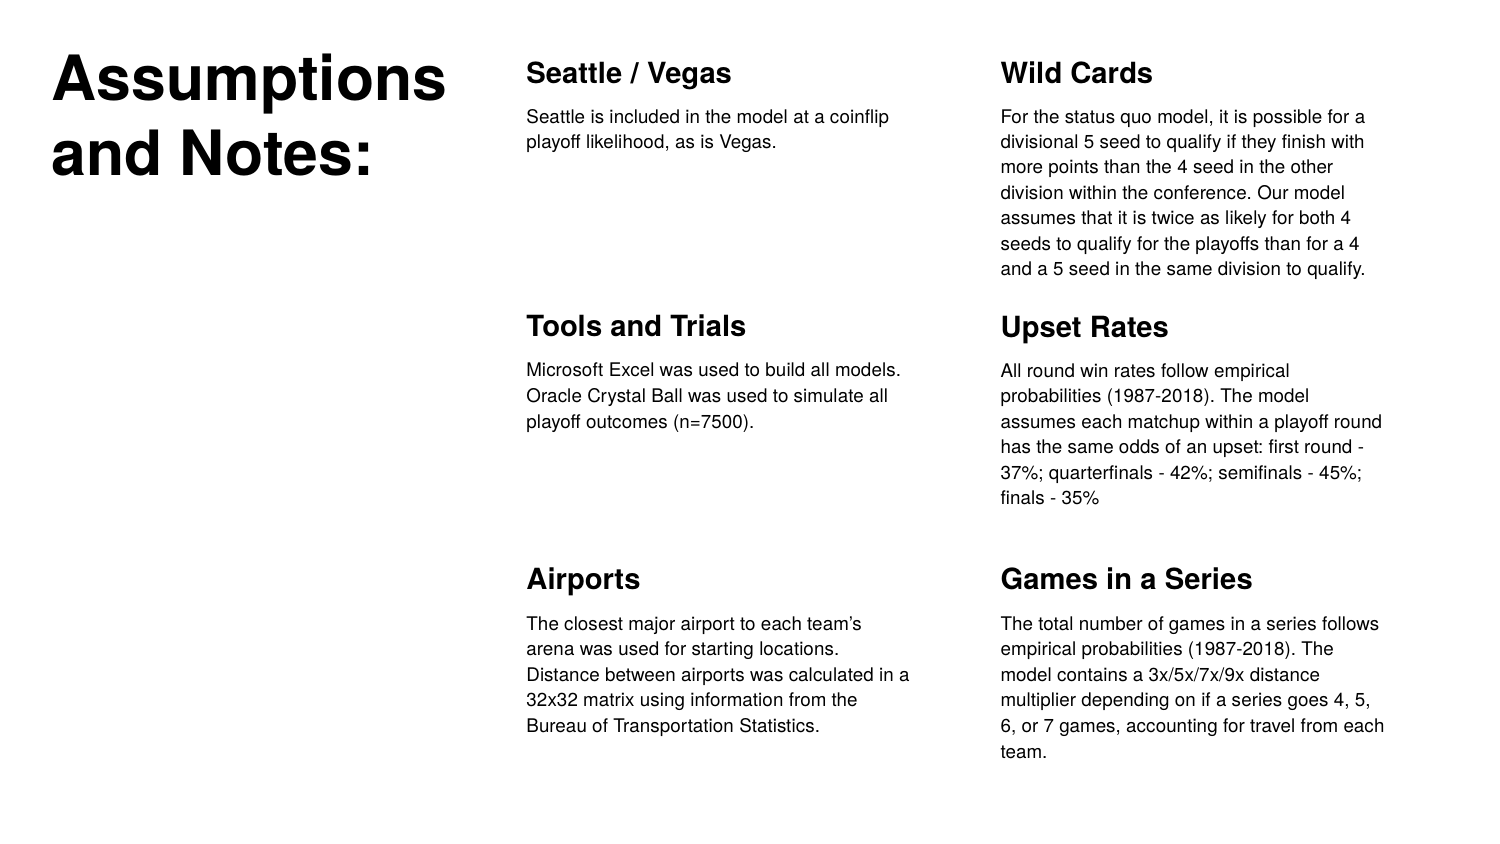

Assumptions and Notes:
Seattle / Vegas
Seattle is included in the model at a coinflip playoff likelihood, as is Vegas.
Wild Cards
For the status quo model, it is possible for a divisional 5 seed to qualify if they finish with more points than the 4 seed in the other division within the conference. Our model assumes that it is twice as likely for both 4 seeds to qualify for the playoffs than for a 4 and a 5 seed in the same division to qualify.
Tools and Trials
Microsoft Excel was used to build all models. Oracle Crystal Ball was used to simulate all playoff outcomes (n=7500).
Upset Rates
All round win rates follow empirical probabilities (1987-2018). The model assumes each matchup within a playoff round has the same odds of an upset: first round - 37%; quarterfinals - 42%; semifinals - 45%; finals - 35%
# Airports
The closest major airport to each team’s arena was used for starting locations. Distance between airports was calculated in a 32x32 matrix using information from the Bureau of Transportation Statistics.
Games in a Series
The total number of games in a series follows empirical probabilities (1987-2018). The model contains a 3x/5x/7x/9x distance multiplier depending on if a series goes 4, 5, 6, or 7 games, accounting for travel from each team.